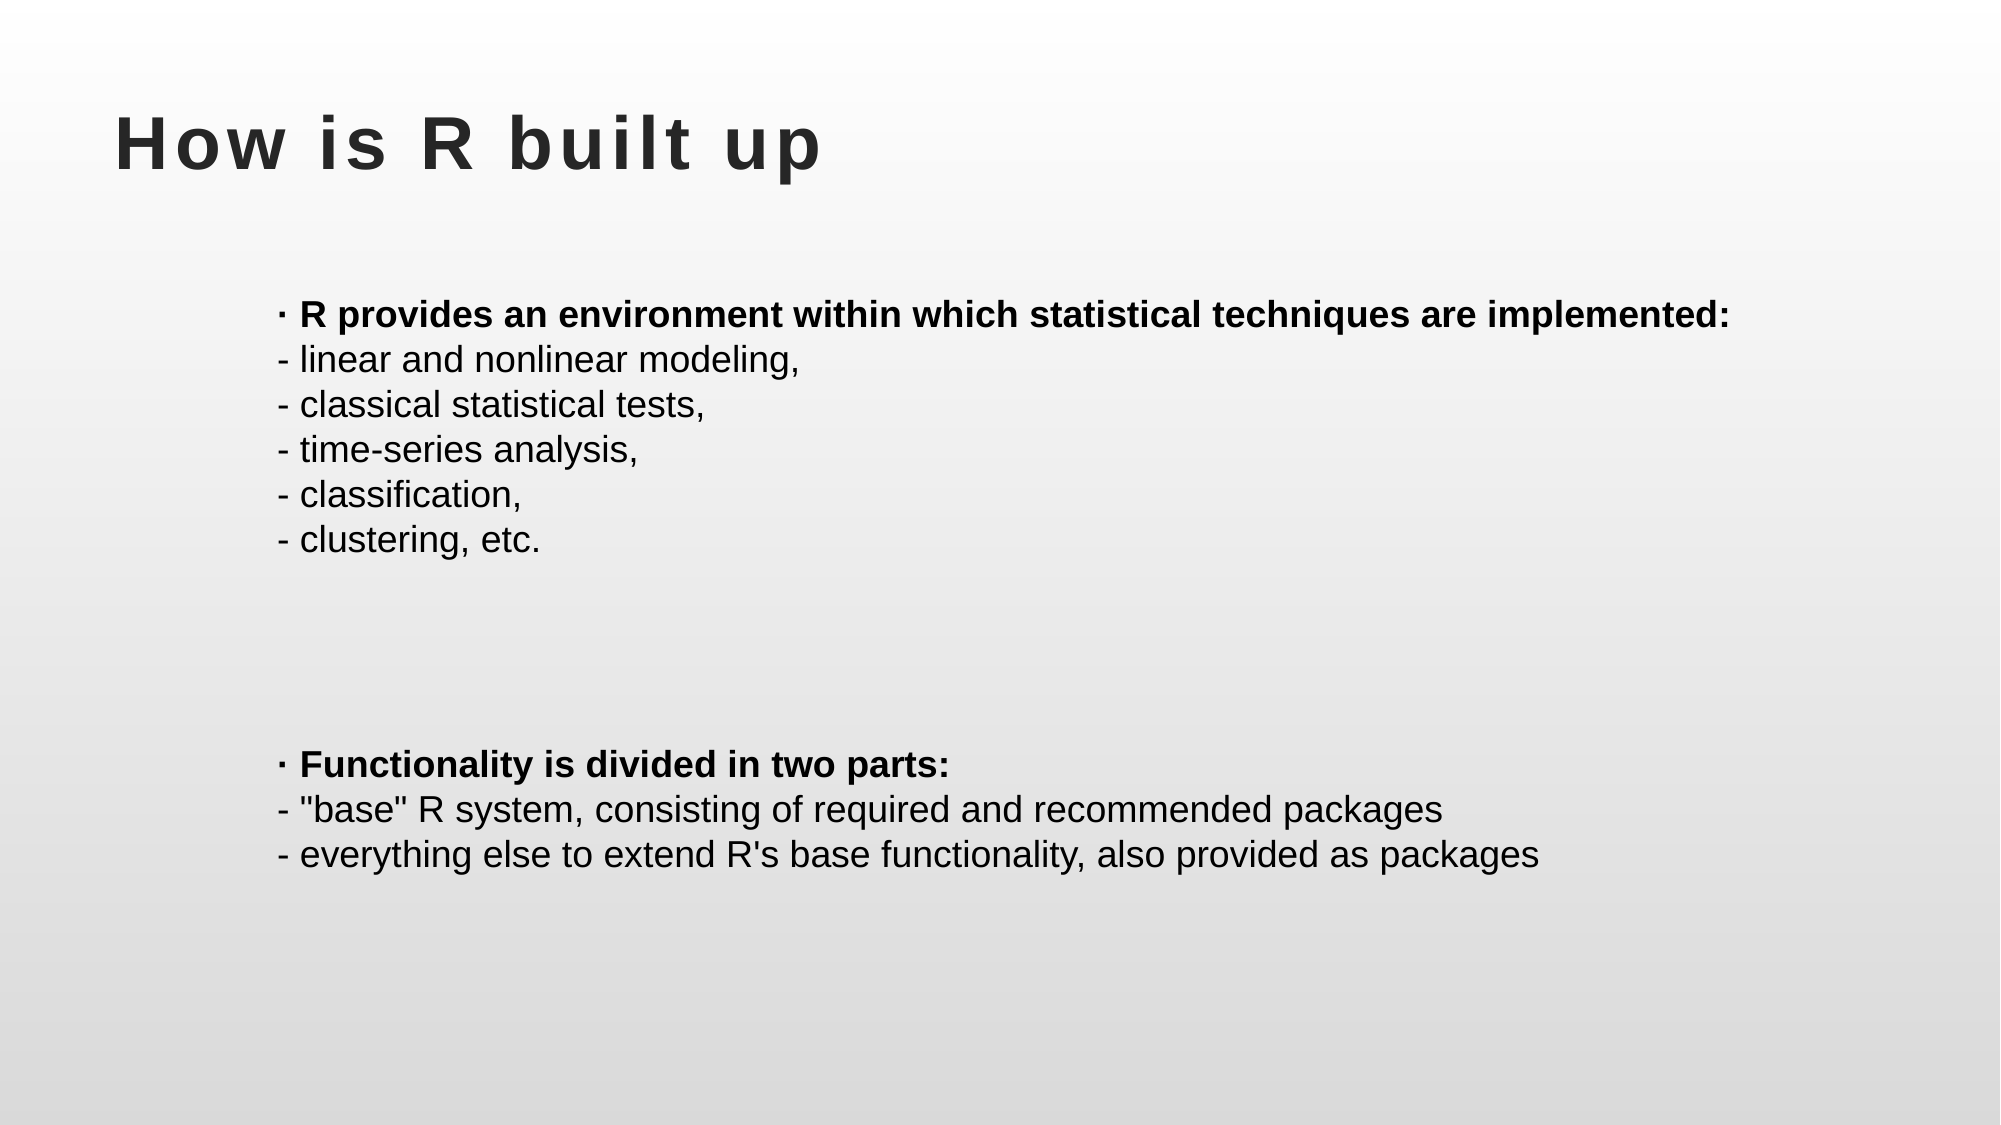

# How is R built up
· R provides an environment within which statistical techniques are implemented:
- linear and nonlinear modeling,
- classical statistical tests,
- time-series analysis,
- classification,
- clustering, etc.

· Functionality is divided in two parts:
- "base" R system, consisting of required and recommended packages
- everything else to extend R's base functionality, also provided as packages